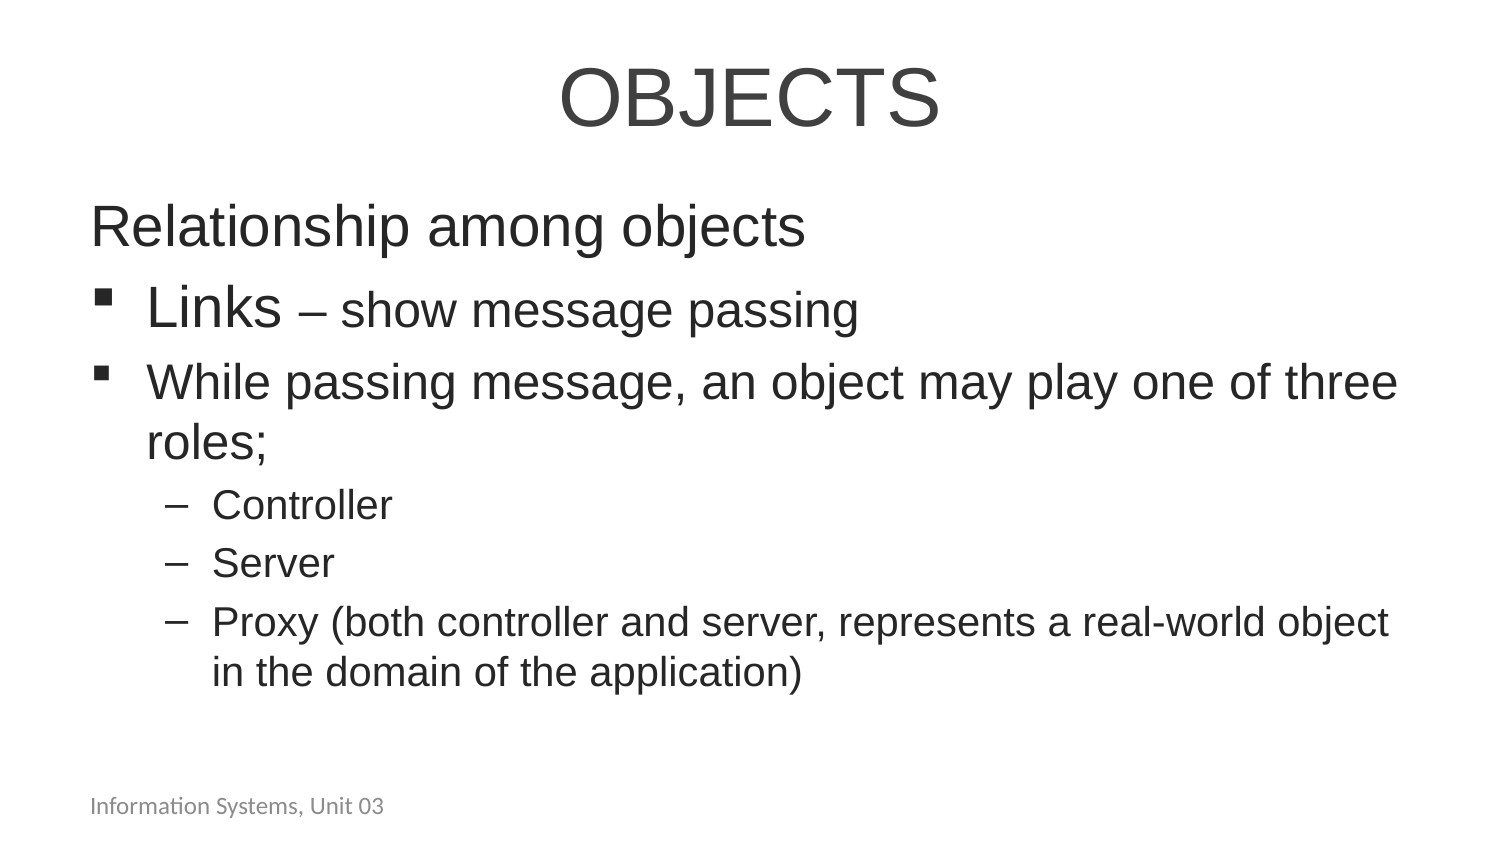

# objects
Relationship among objects
Links – show message passing
While passing message, an object may play one of three roles;
Controller
Server
Proxy (both controller and server, represents a real-world object in the domain of the application)
Information Systems, Unit 03
13